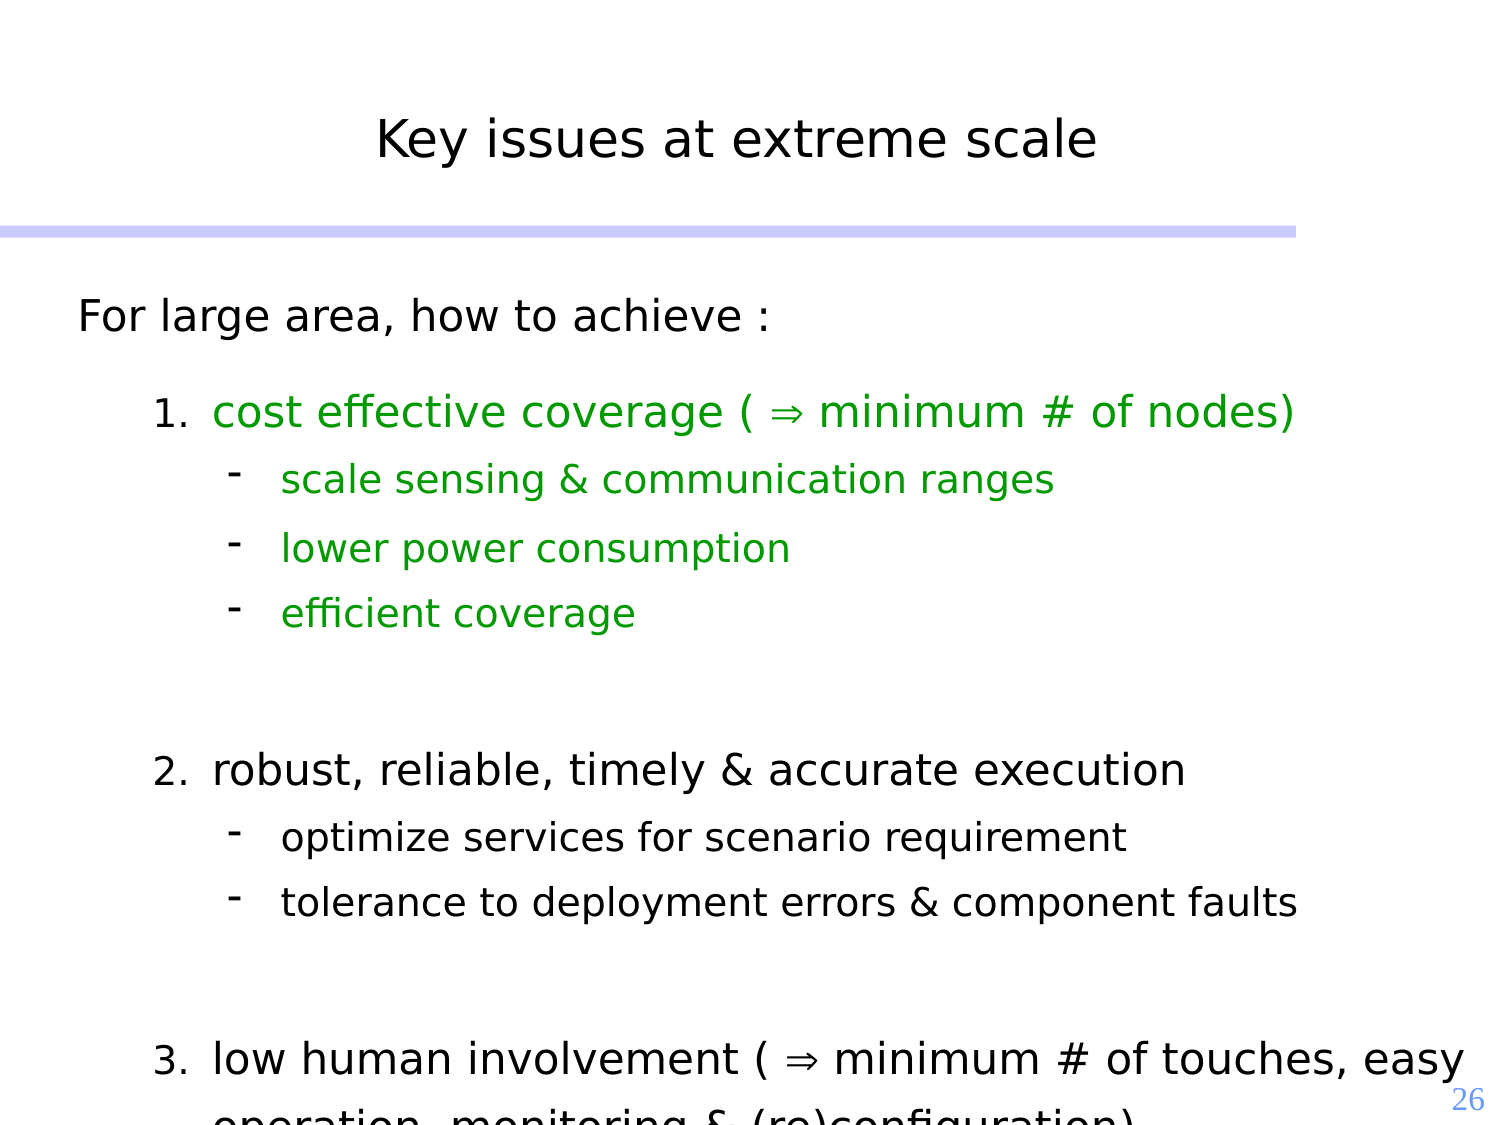

# Key issues at extreme scale
For large area, how to achieve :

cost effective coverage ( ⇒ minimum # of nodes)
scale sensing & communication ranges
lower power consumption
efficient coverage

robust, reliable, timely & accurate execution
optimize services for scenario requirement
tolerance to deployment errors & component faults

low human involvement ( ⇒ minimum # of touches, easy operation, monitoring & (re)configuration)